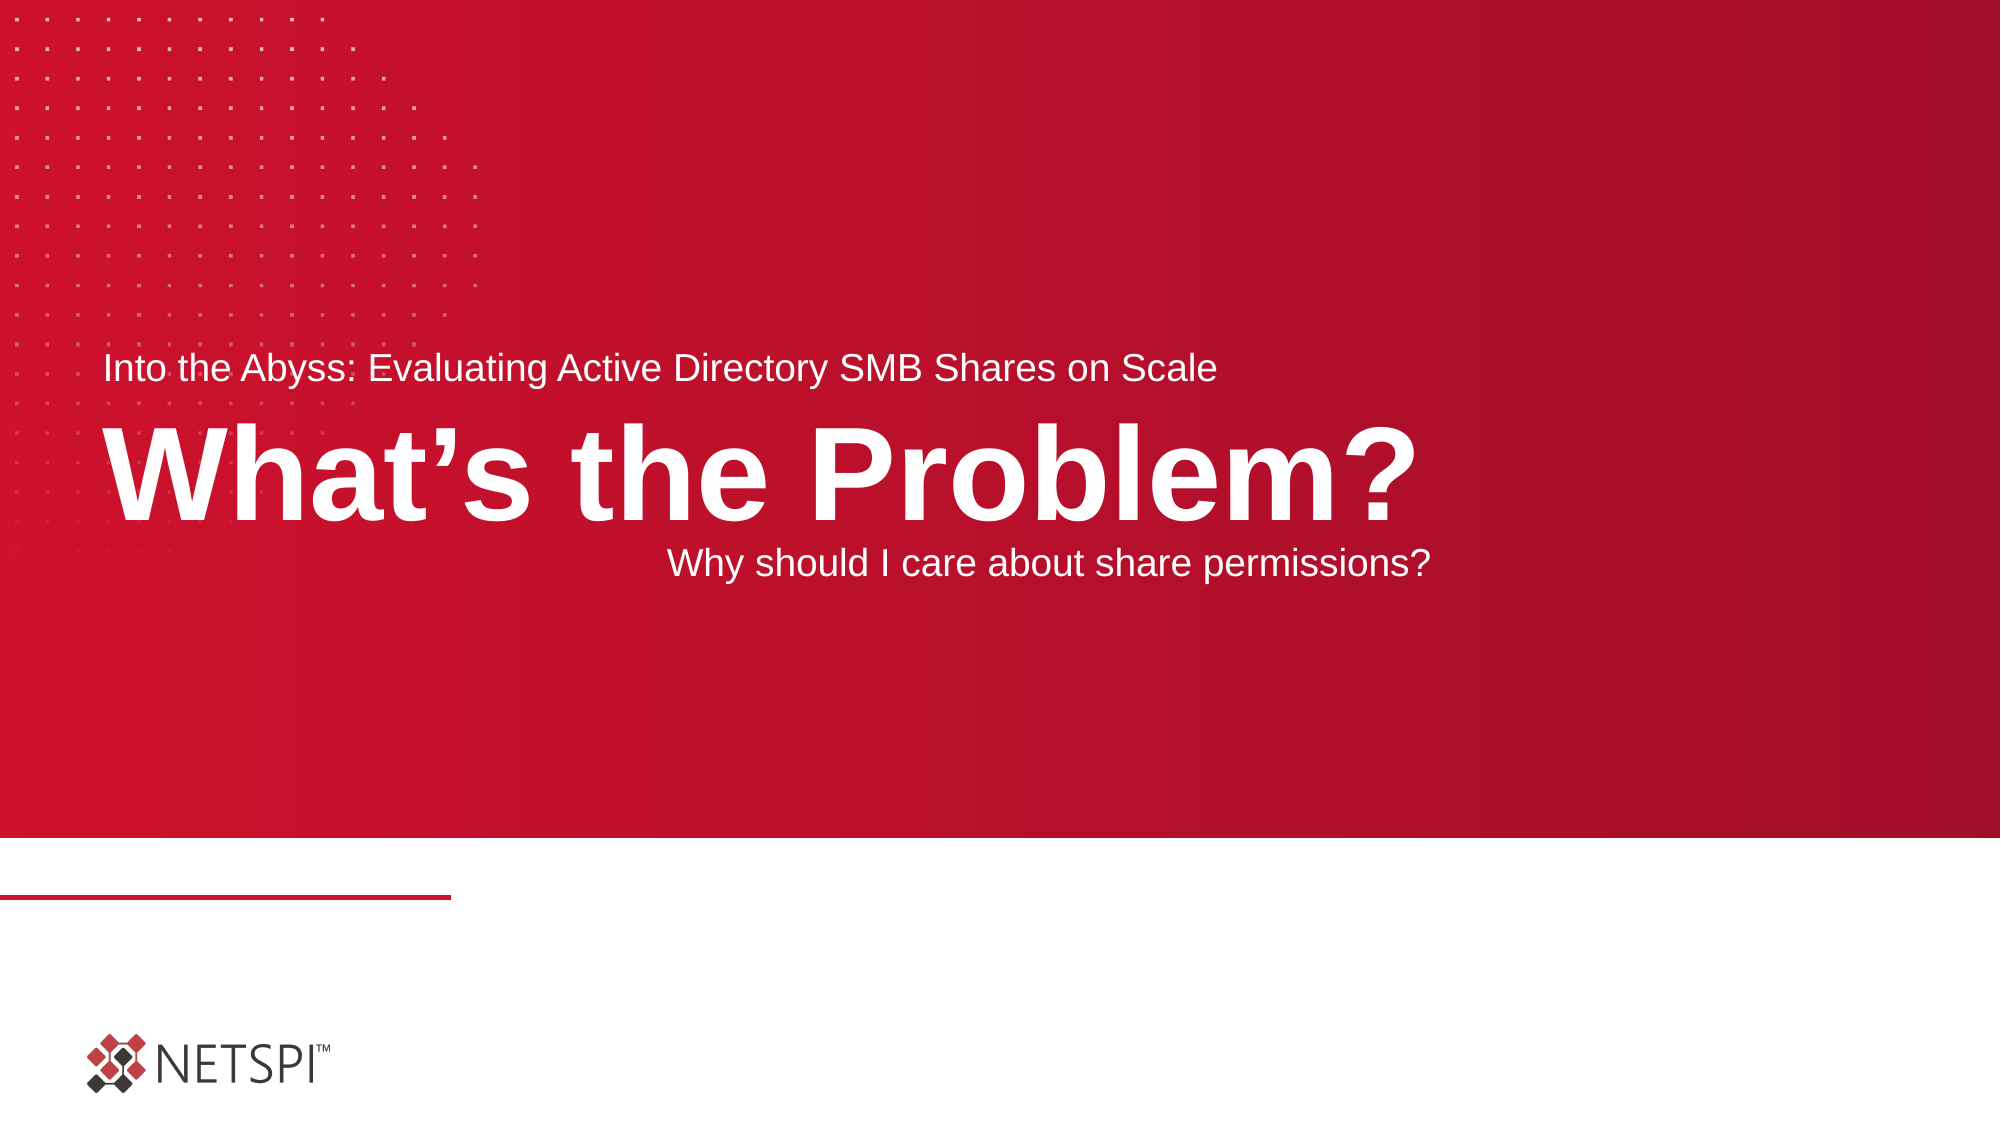

Into the Abyss: Evaluating Active Directory SMB Shares on Scale
# What’s the Problem?
Why should I care about share permissions?